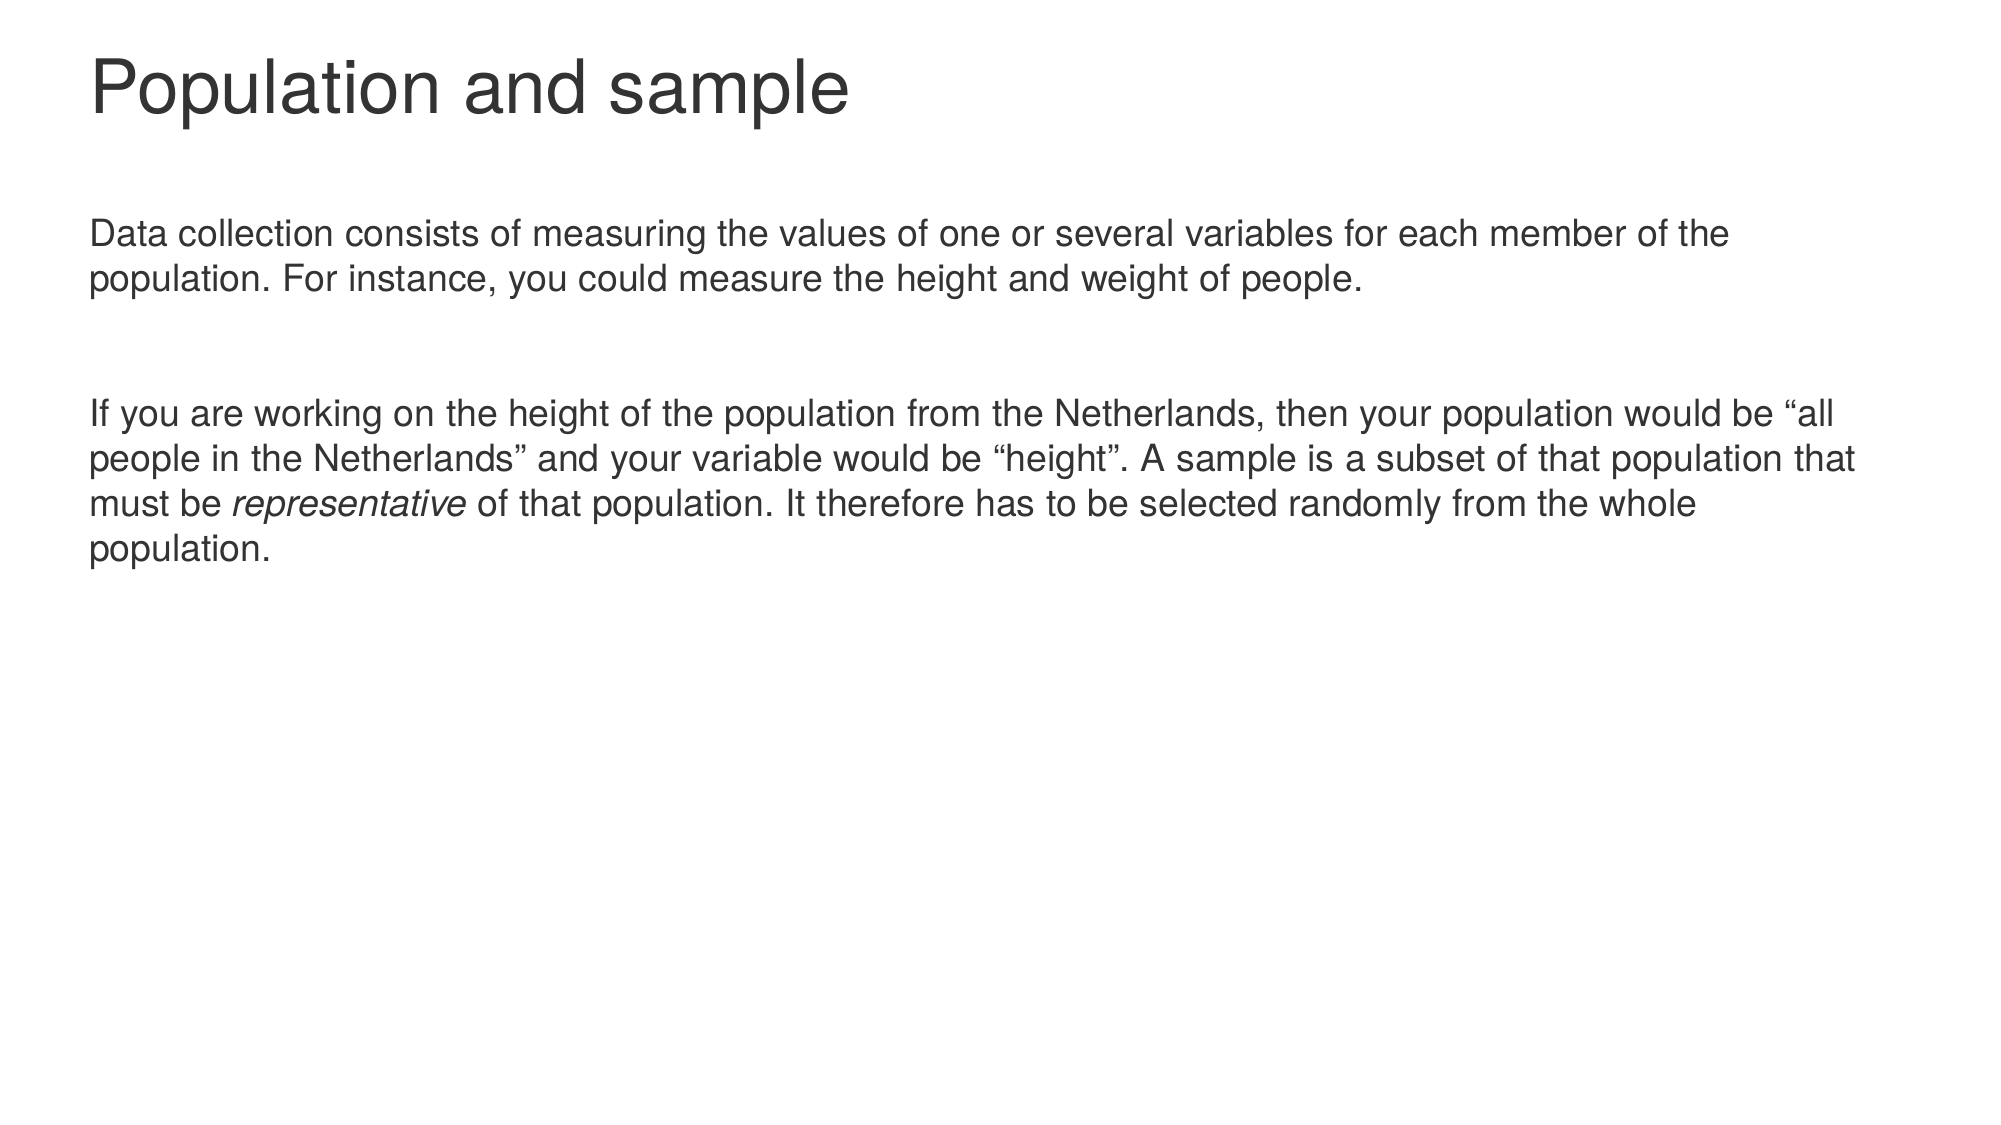

Population and sample
Data collection consists of measuring the values of one or several variables for each member of the population. For instance, you could measure the height and weight of people.

If you are working on the height of the population from the Netherlands, then your population would be “all people in the Netherlands” and your variable would be “height”. A sample is a subset of that population that must be representative of that population. It therefore has to be selected randomly from the whole population.